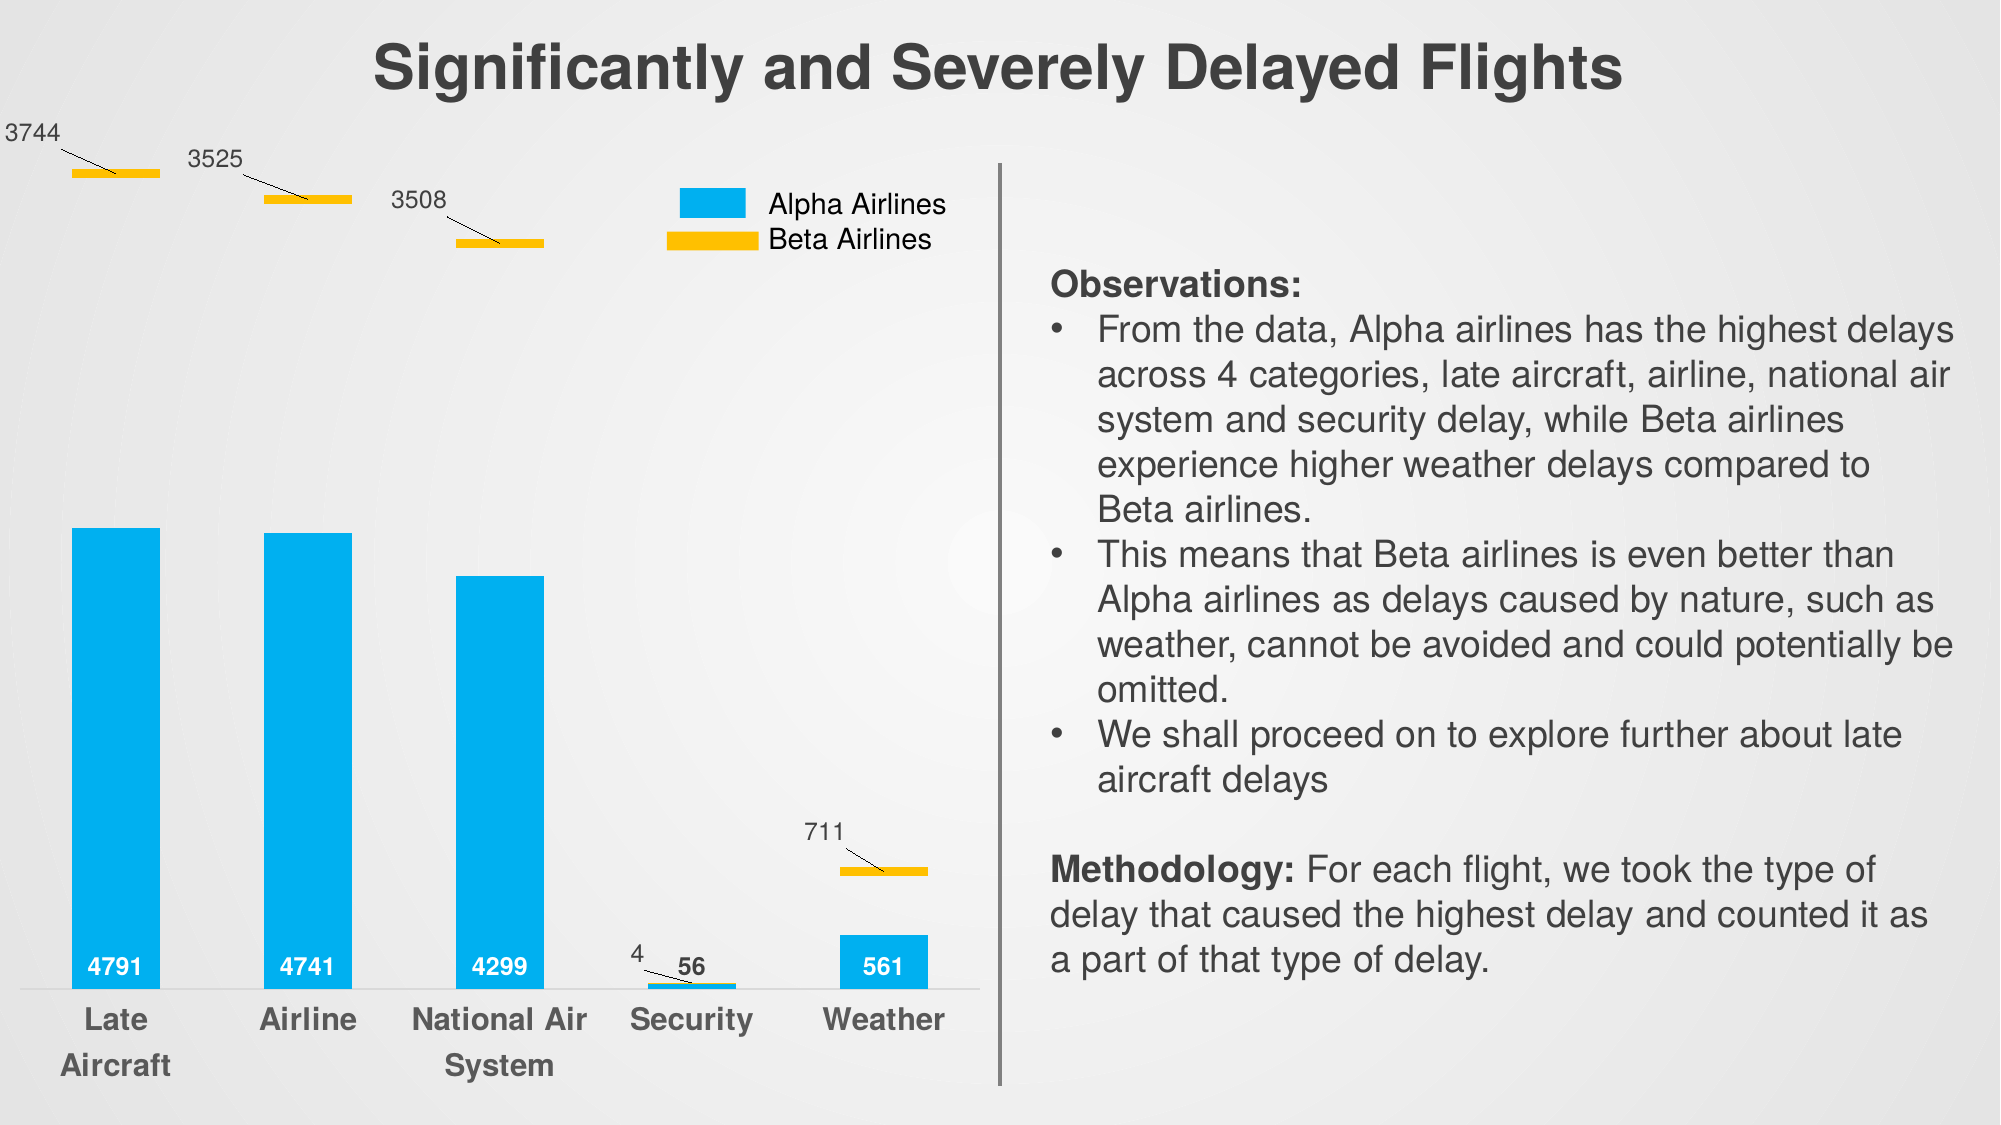

Significantly and Severely Delayed Flights

### Chart

| Category | AA | BA | asda |
|---|---|---|---|
| Late Aircraft | 4791.0 | 3644.0 | 100.0 |
| Airline | 4741.0 | 3425.0 | 100.0 |
| National Air System | 4299.0 | 3408.0 | 100.0 |
| Security | 56.0 | 4.0 | 4.0 |
| Weather | 561.0 | 611.0 | 100.0 |
Alpha Airlines
Beta Airlines

Observations:
From the data, Alpha airlines has the highest delays across 4 categories, late aircraft, airline, national air system and security delay, while Beta airlines experience higher weather delays compared to Beta airlines.
This means that Beta airlines is even better than Alpha airlines as delays caused by nature, such as weather, cannot be avoided and could potentially be omitted.
We shall proceed on to explore further about late aircraft delays

Methodology: For each flight, we took the type of delay that caused the highest delay and counted it as a part of that type of delay.